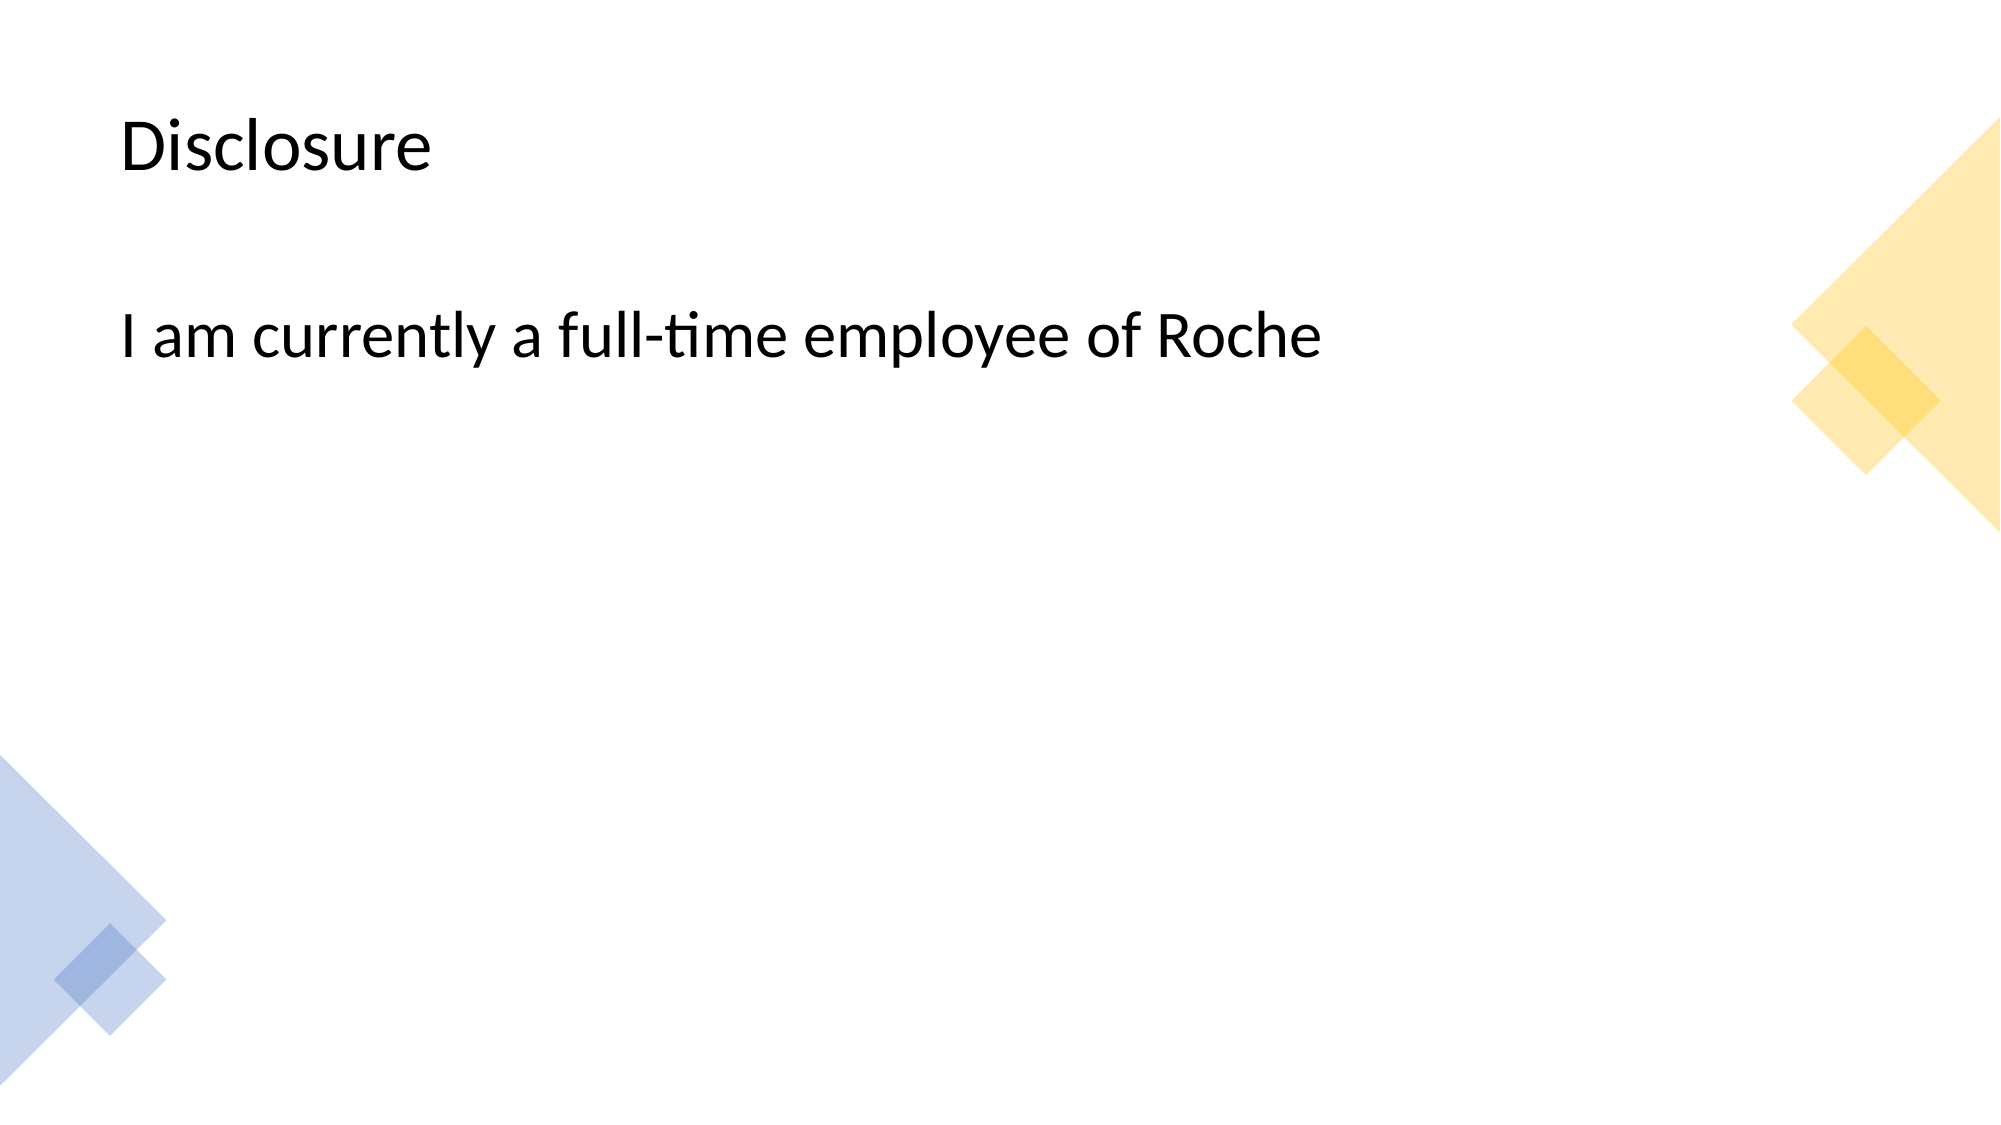

# Disclosure

I am currently a full-time employee of Roche

2